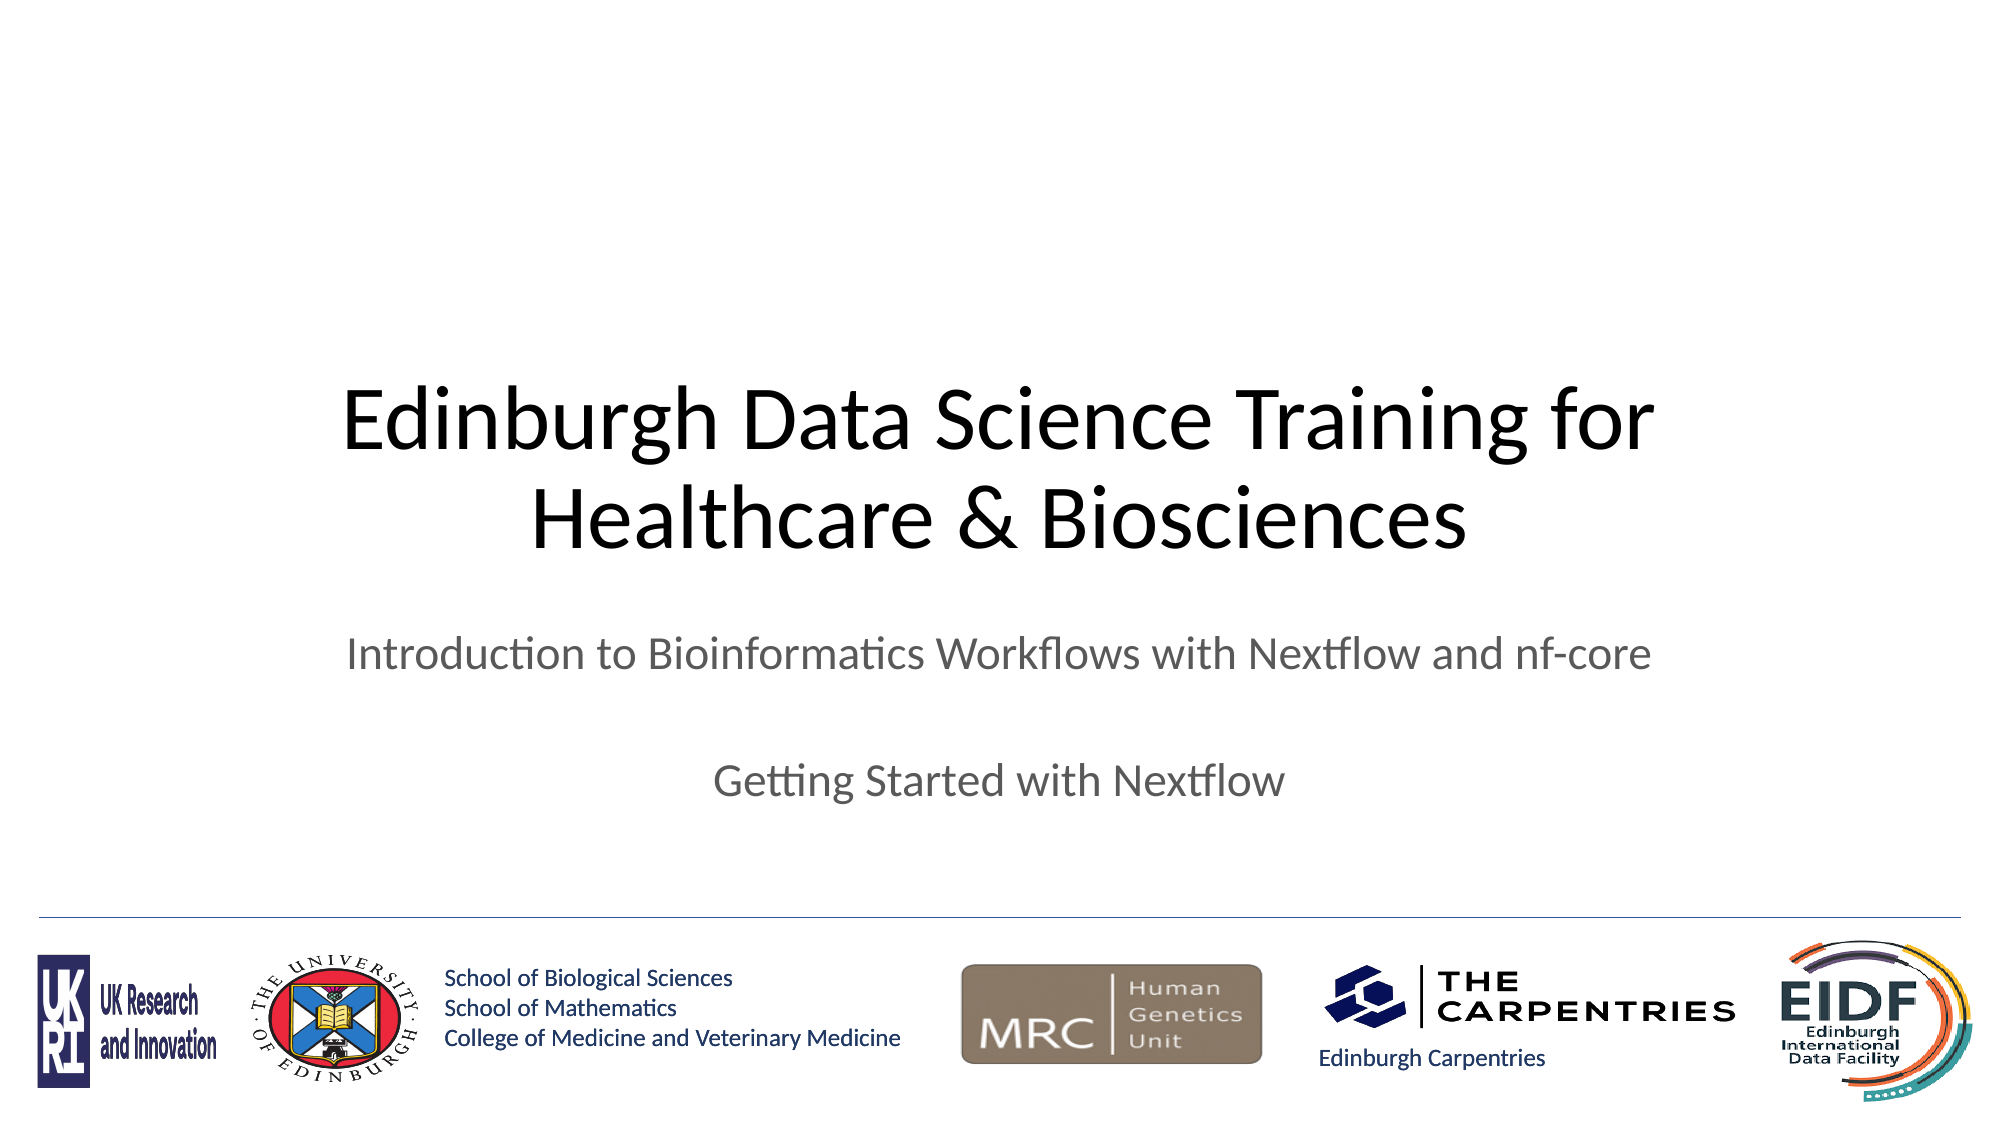

# Edinburgh Data Science Training for Healthcare & Biosciences
Introduction to Bioinformatics Workflows with Nextflow and nf-core

Getting Started with Nextflow